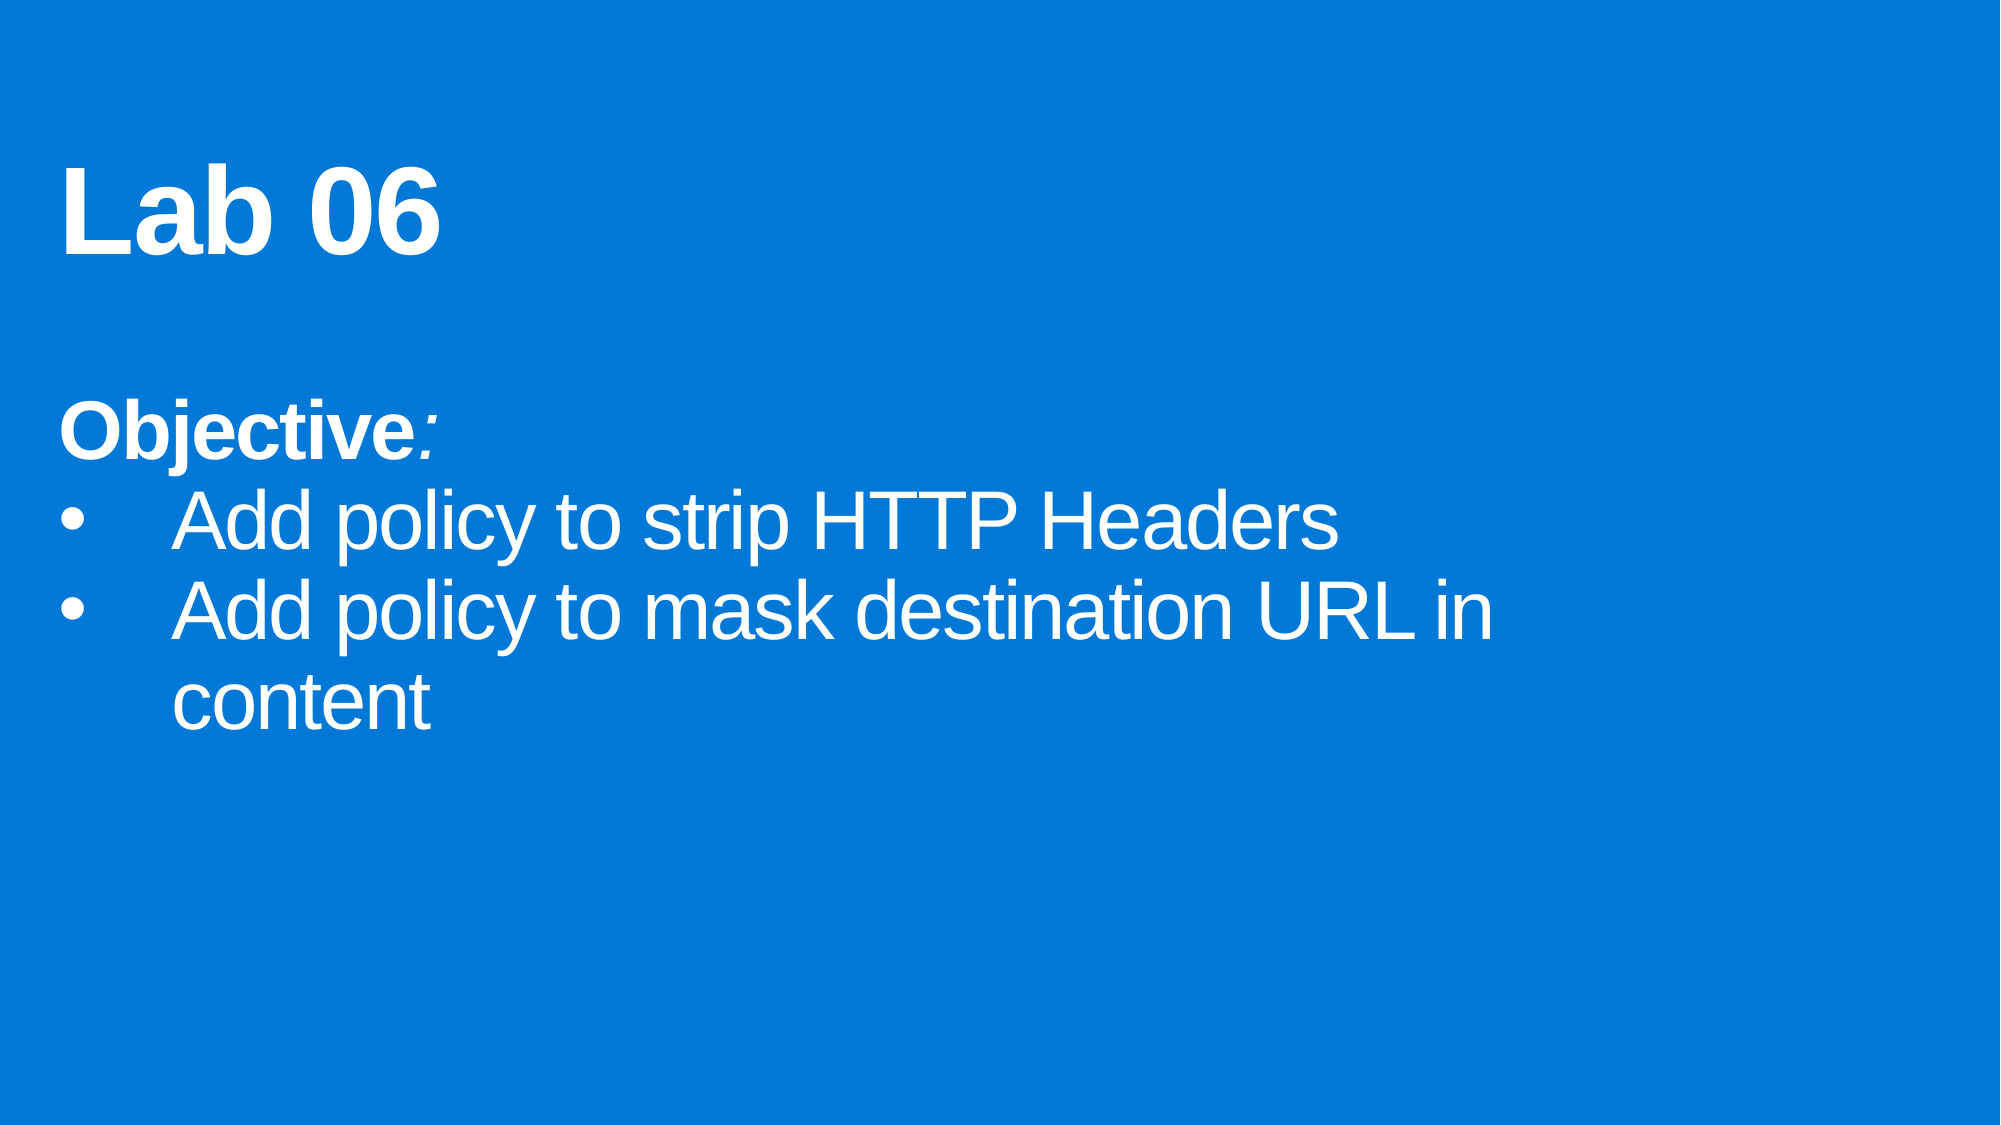

Lab 06

Objective:
Add policy to strip HTTP Headers
Add policy to mask destination URL in content